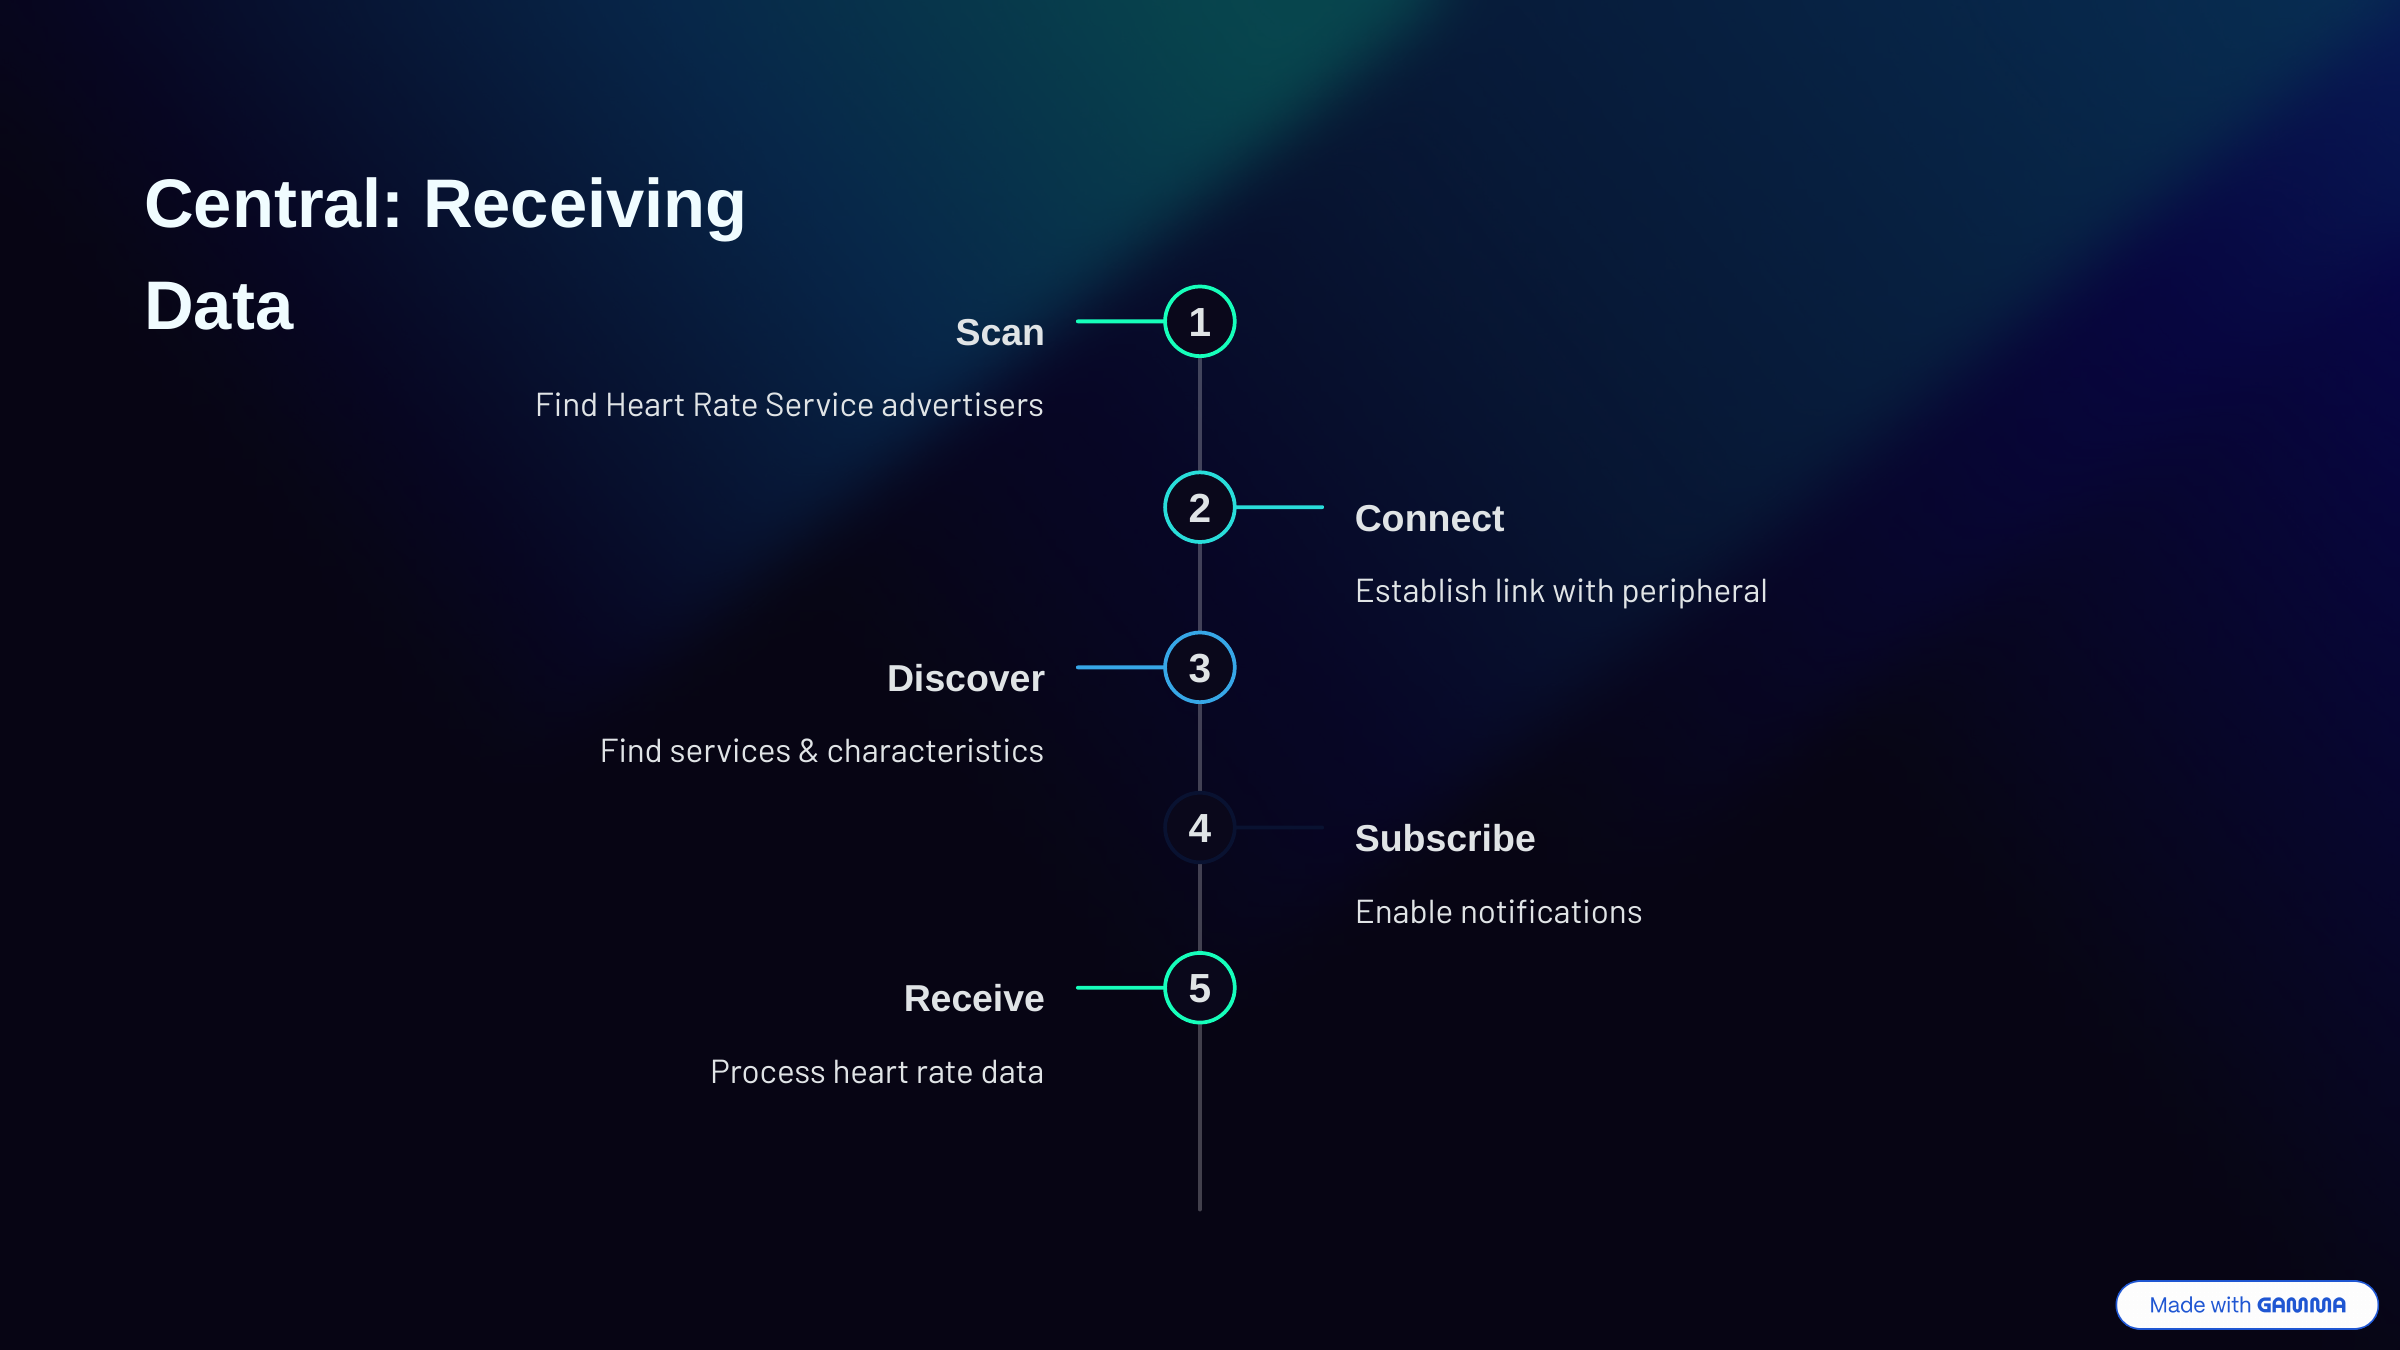

Central: Receiving Data

1
Scan

Find Heart Rate Service advertisers

2
Connect

Establish link with peripheral

3
Discover

Find services & characteristics

4
Subscribe

Enable notifications

5
Receive

Process heart rate data